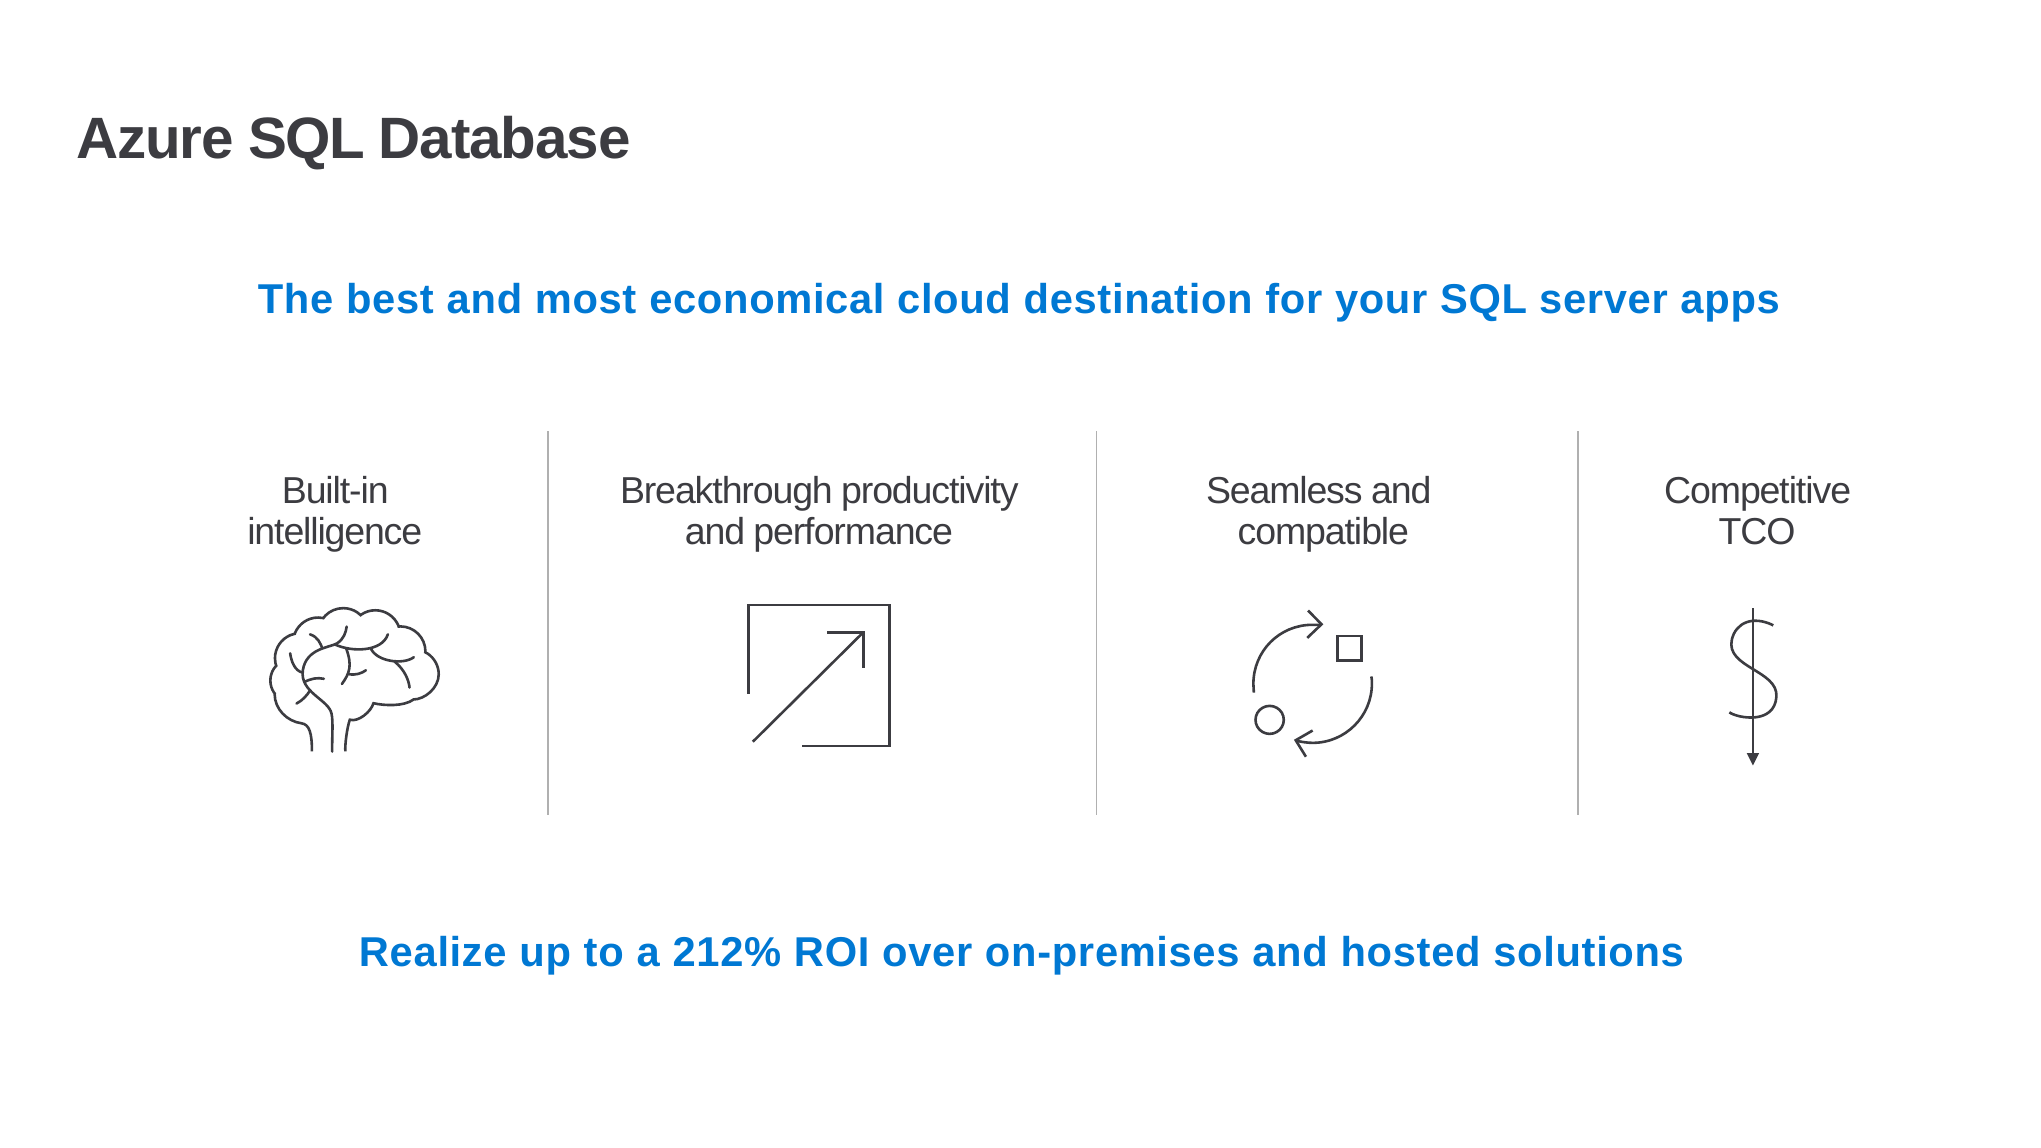

# Azure SQL Database
The best and most economical cloud destination for your SQL server apps
Built-in intelligence
Breakthrough productivity and performance
Seamless and
compatible
Competitive TCO

Realize up to a 212% ROI over on-premises and hosted solutions